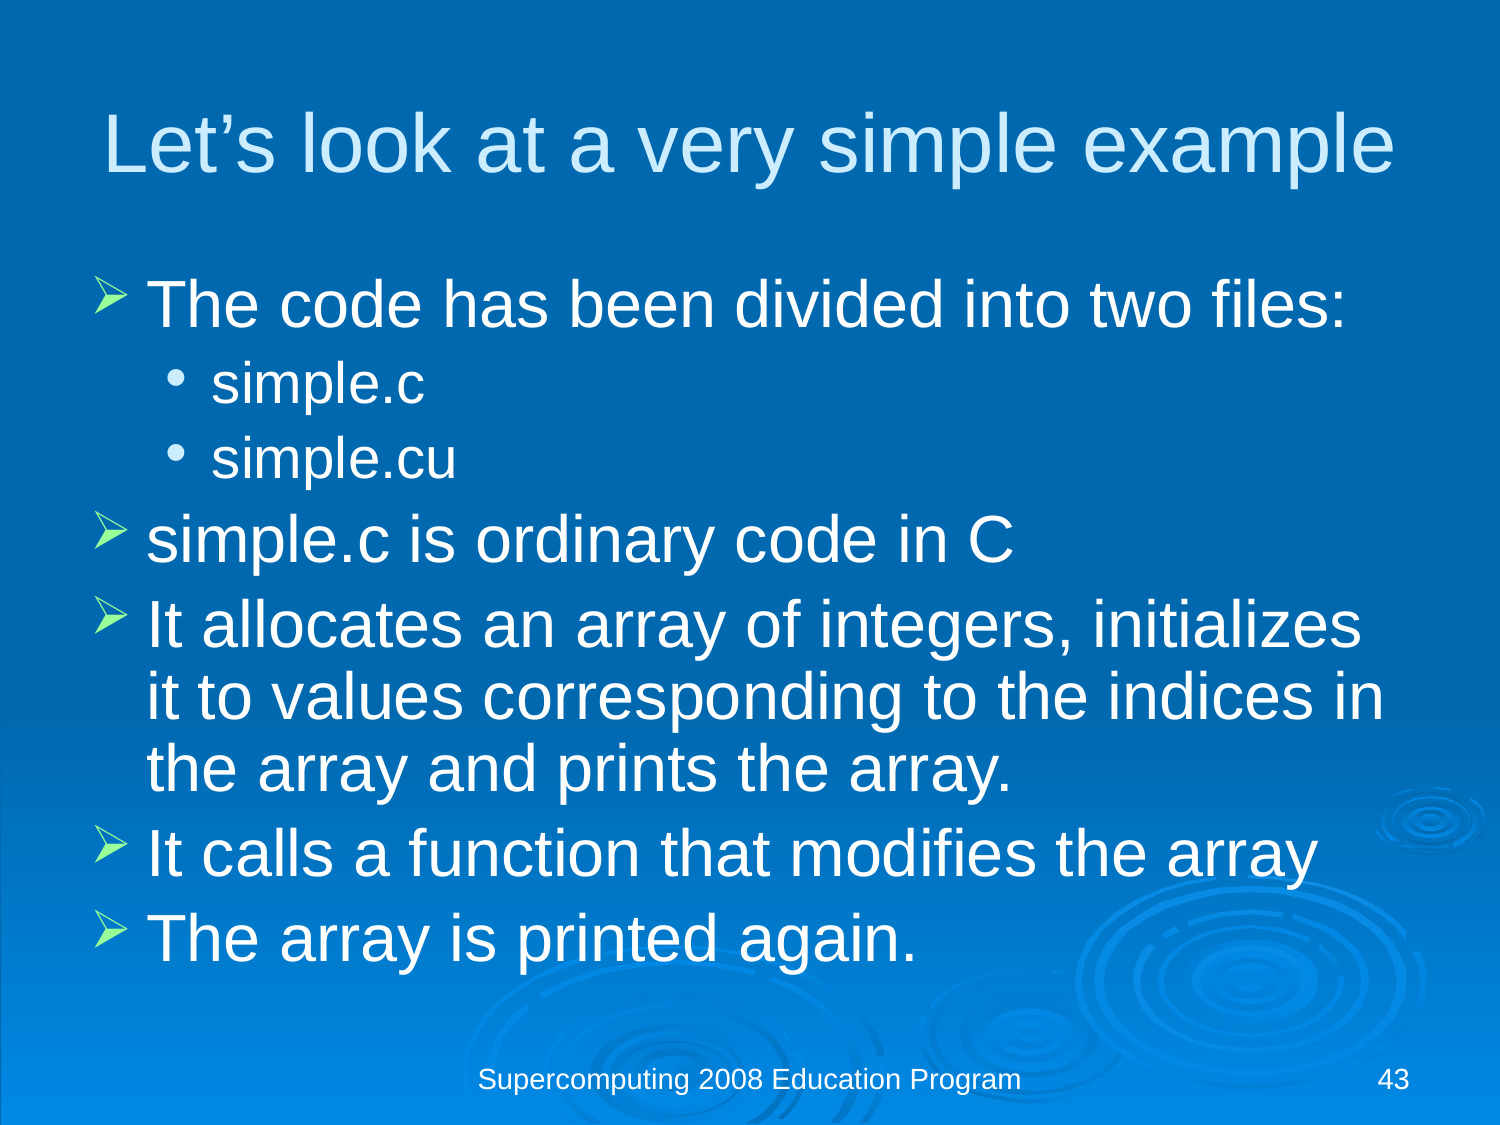

Let’s look at a very simple example
The code has been divided into two files:
simple.c
simple.cu
simple.c is ordinary code in C
It allocates an array of integers, initializes it to values corresponding to the indices in the array and prints the array.
It calls a function that modifies the array
The array is printed again.
Supercomputing 2008 Education Program
43